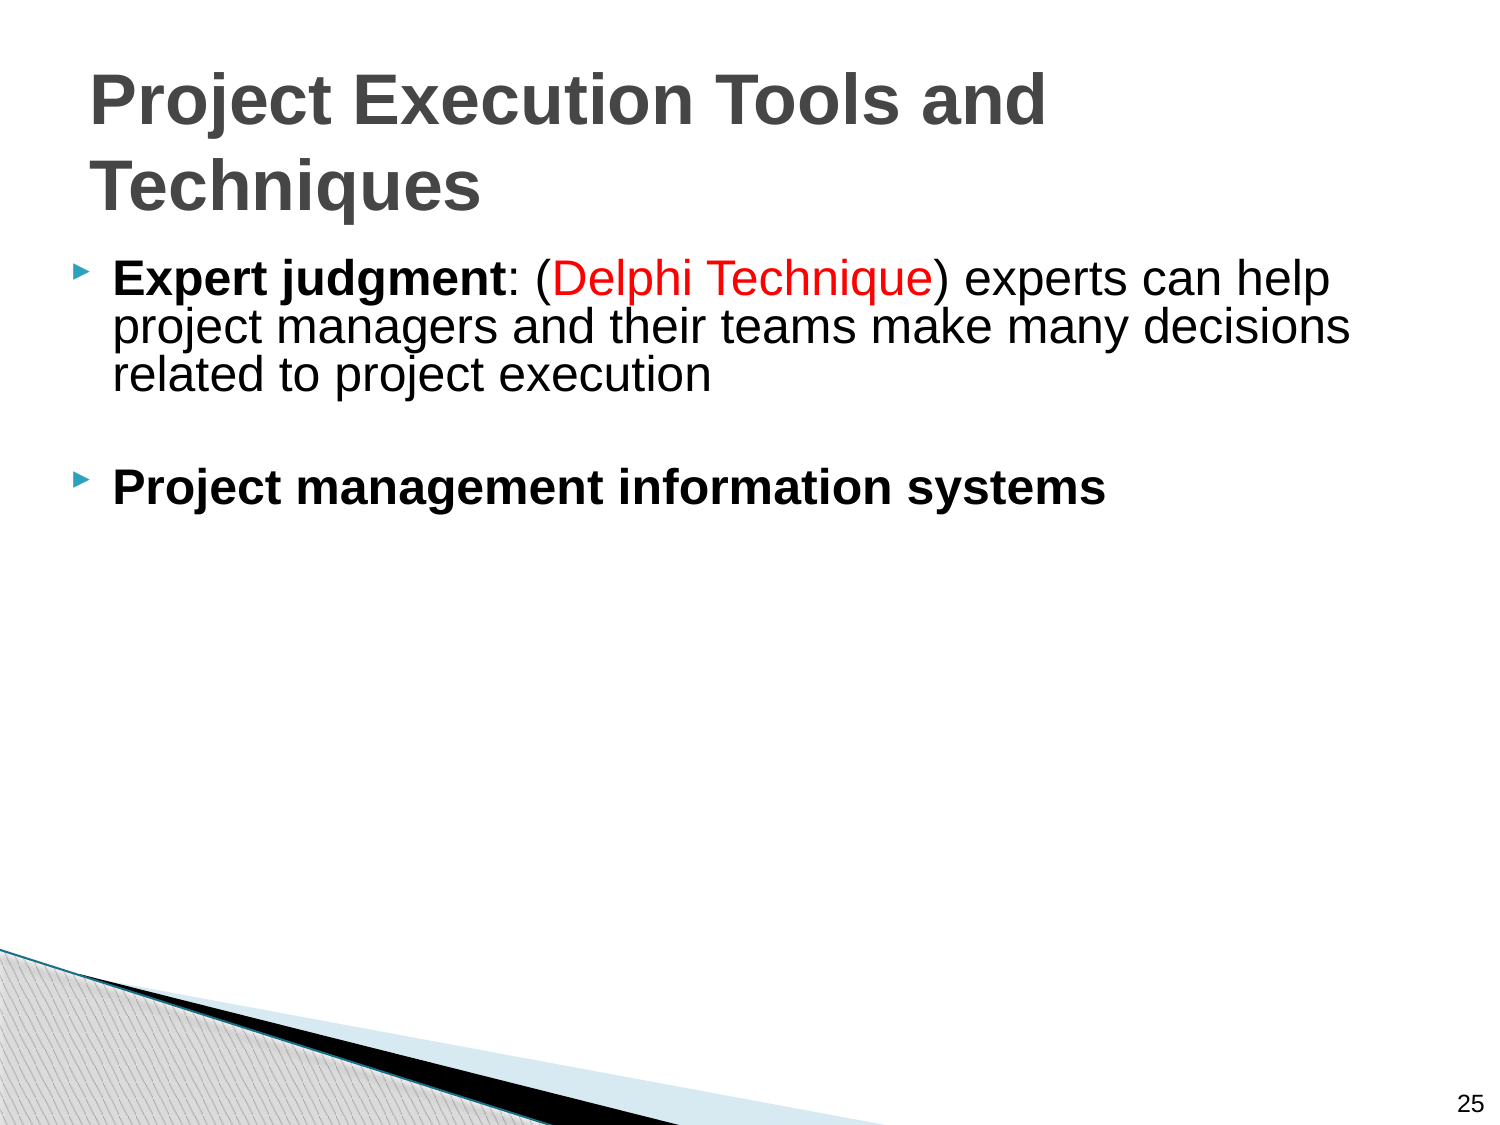

# Project Execution Tools and Techniques
Expert judgment: (Delphi Technique) experts can help project managers and their teams make many decisions related to project execution

Project management information systems

25